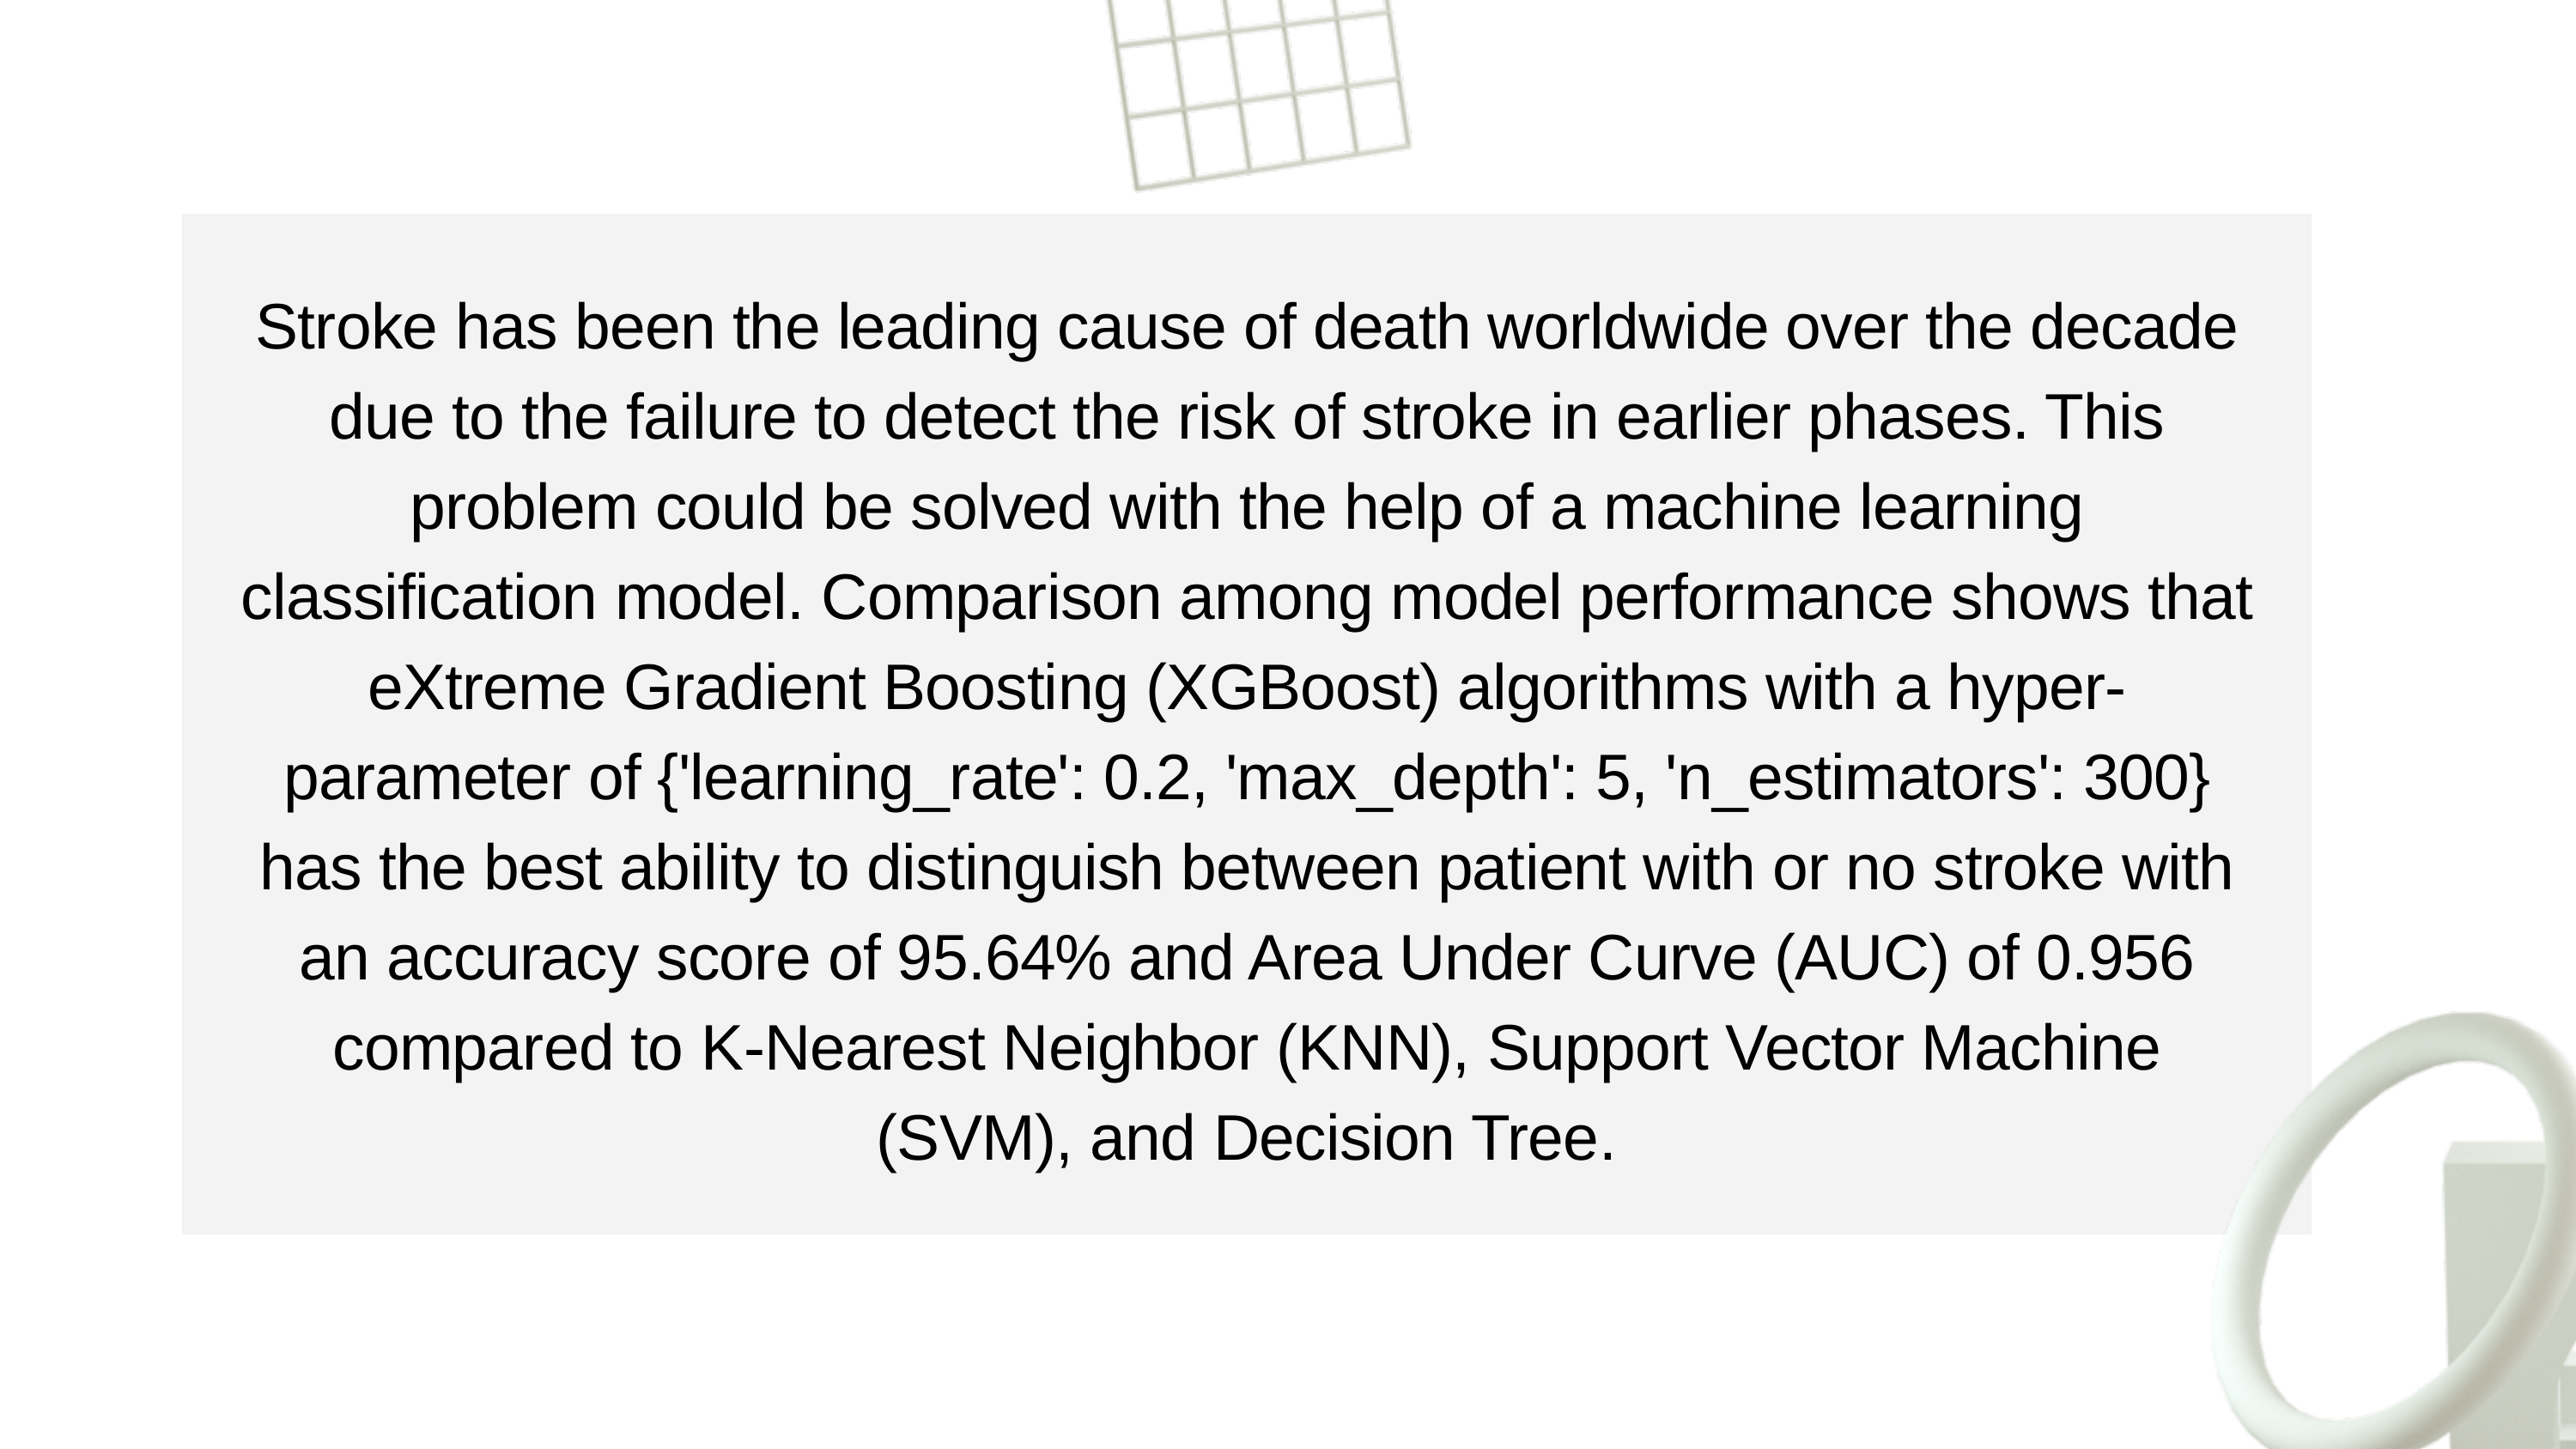

Stroke has been the leading cause of death worldwide over the decade due to the failure to detect the risk of stroke in earlier phases. This problem could be solved with the help of a machine learning classification model. Comparison among model performance shows that eXtreme Gradient Boosting (XGBoost) algorithms with a hyper-parameter of {'learning_rate': 0.2, 'max_depth': 5, 'n_estimators': 300} has the best ability to distinguish between patient with or no stroke with an accuracy score of 95.64% and Area Under Curve (AUC) of 0.956 compared to K-Nearest Neighbor (KNN), Support Vector Machine (SVM), and Decision Tree.